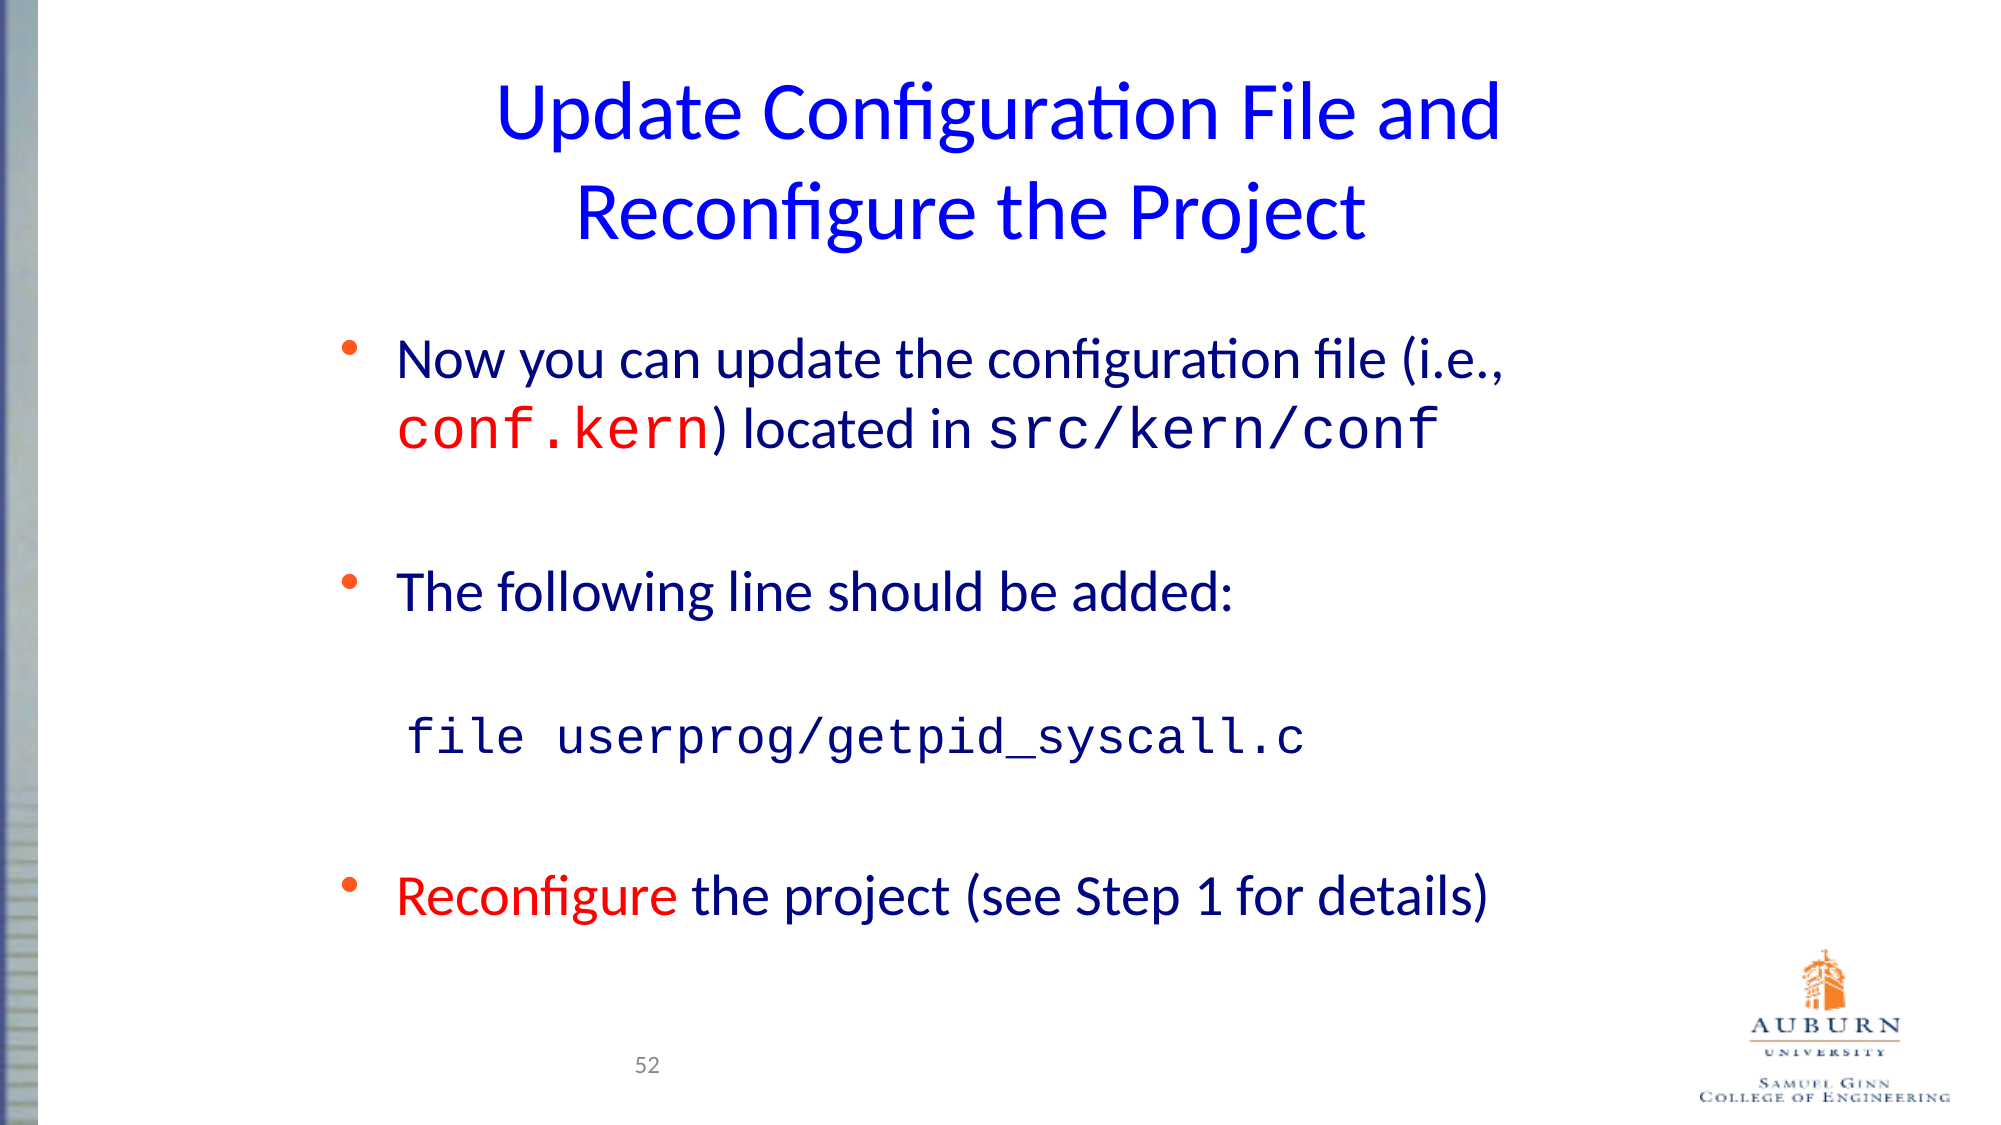

Update Configuration File and Reconfigure the Project
Now you can update the configuration file (i.e., conf.kern) located in src/kern/conf

The following line should be added:

file userprog/getpid_syscall.c

Reconfigure the project (see Step 1 for details)
52